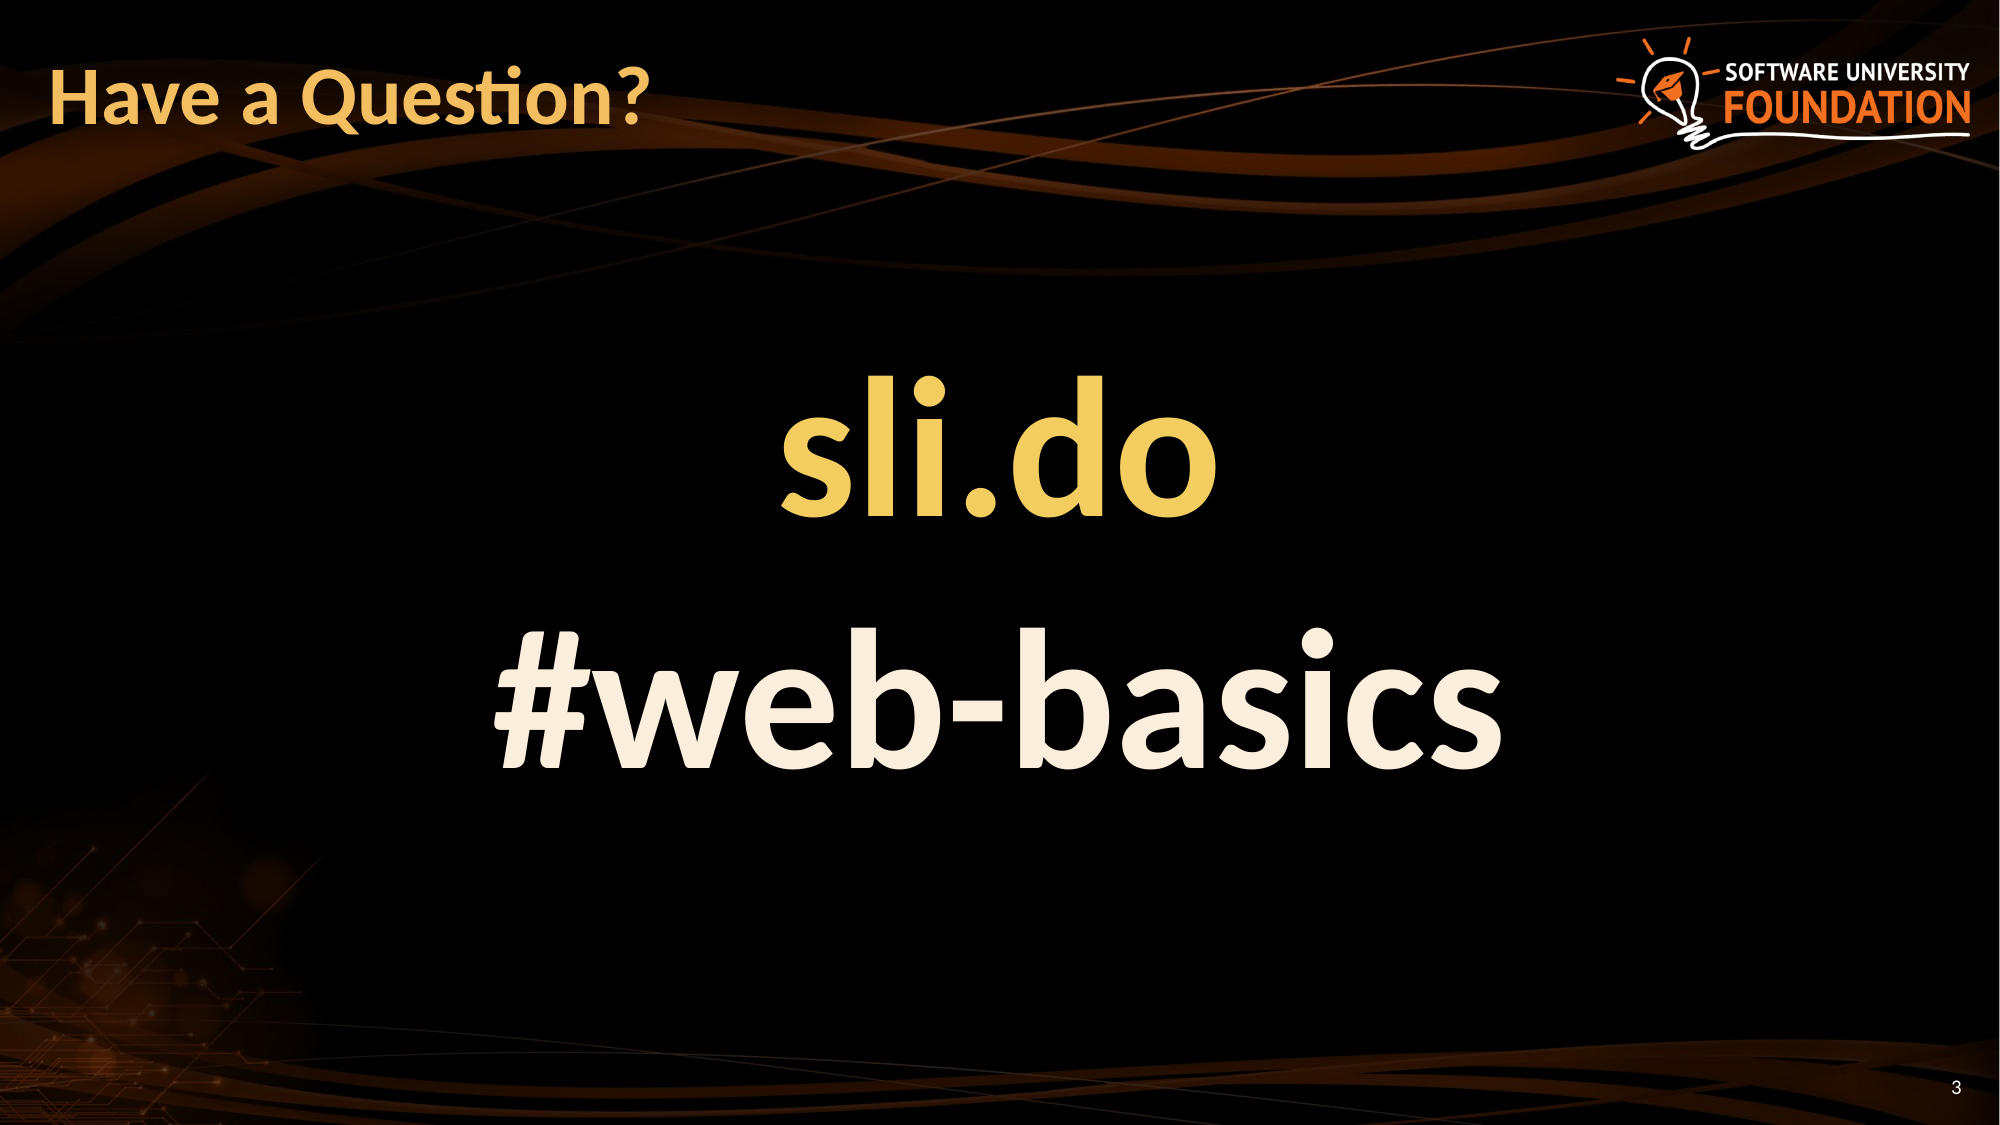

# Have a Question?

sli.do
#web-basics
3